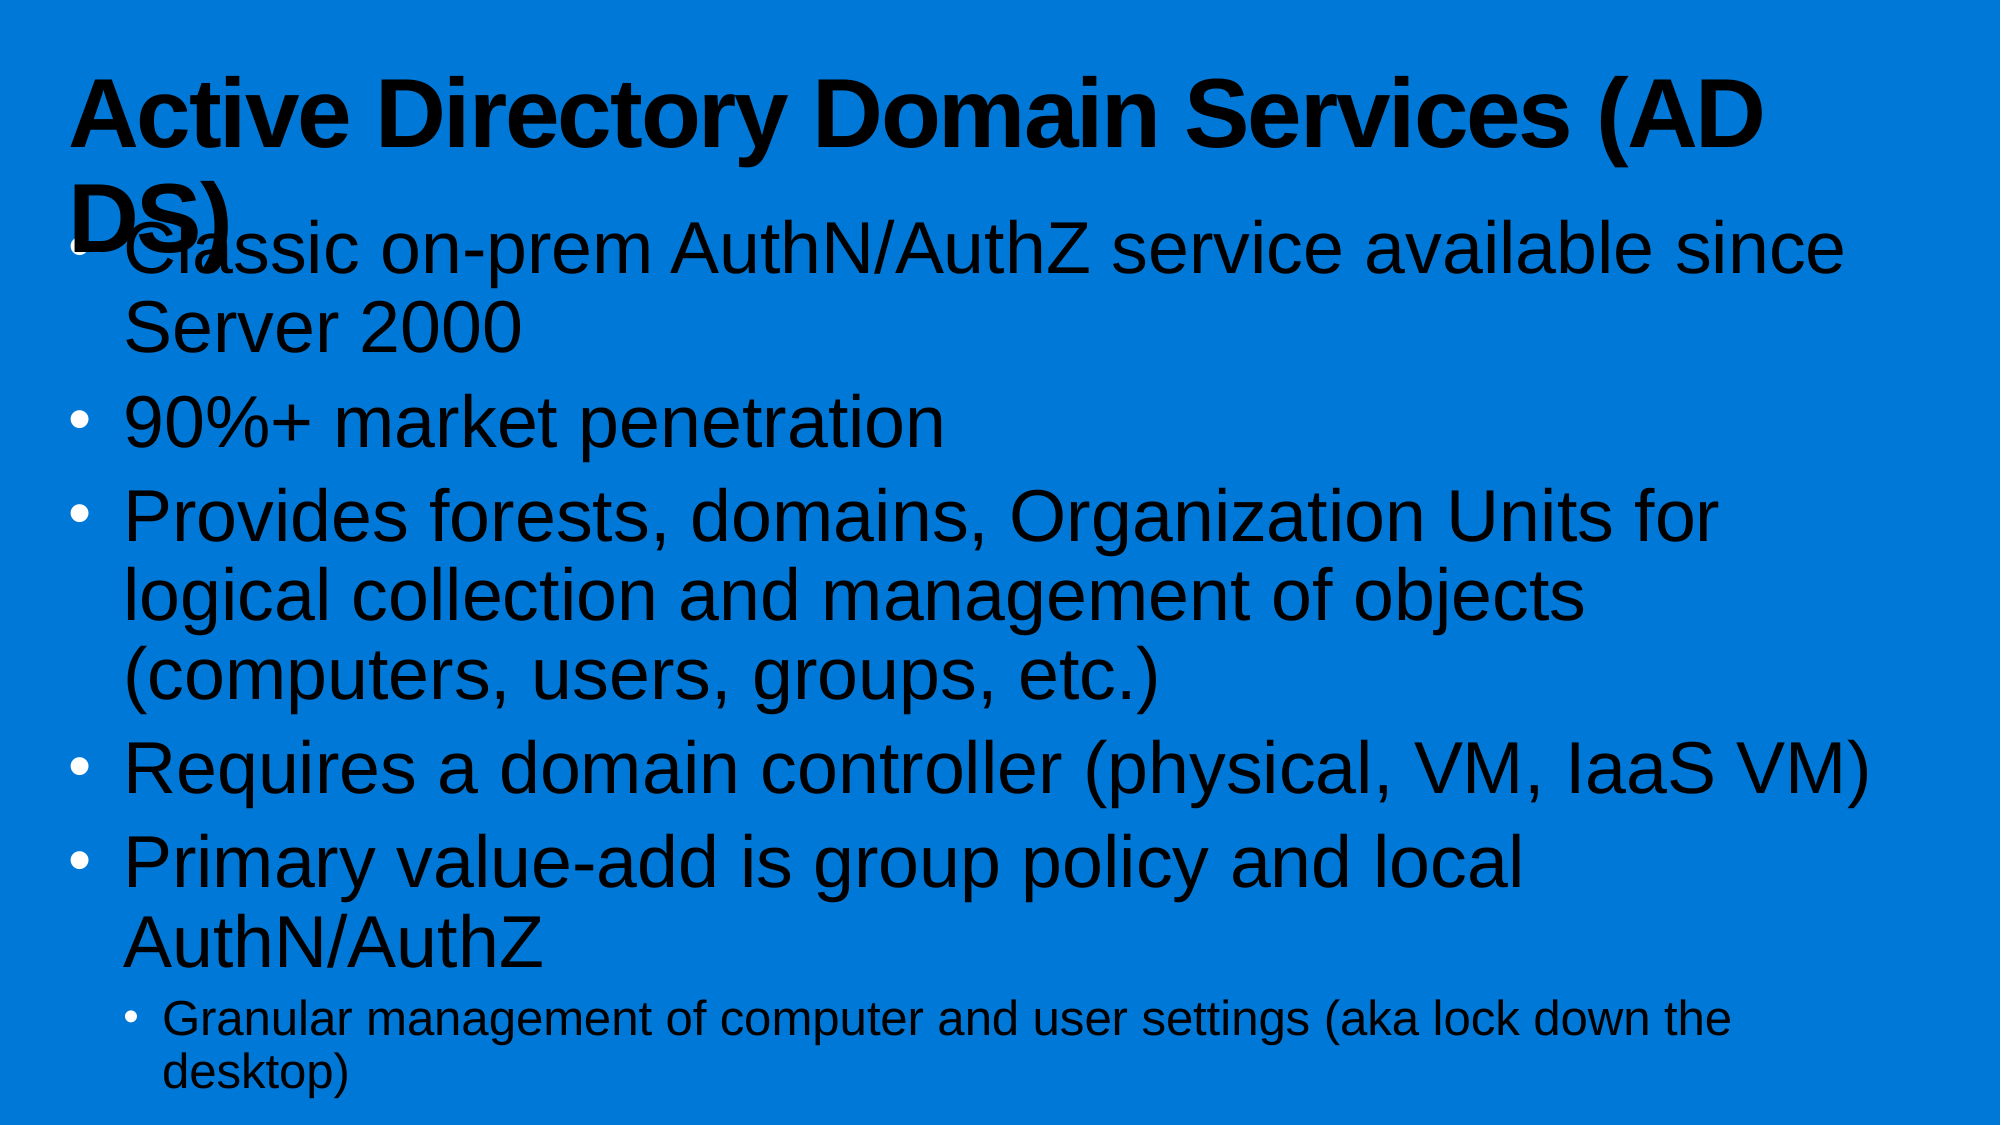

# Active Directory Domain Services (AD DS)
Classic on-prem AuthN/AuthZ service available since Server 2000
90%+ market penetration
Provides forests, domains, Organization Units for logical collection and management of objects (computers, users, groups, etc.)
Requires a domain controller (physical, VM, IaaS VM)
Primary value-add is group policy and local AuthN/AuthZ
Granular management of computer and user settings (aka lock down the desktop)